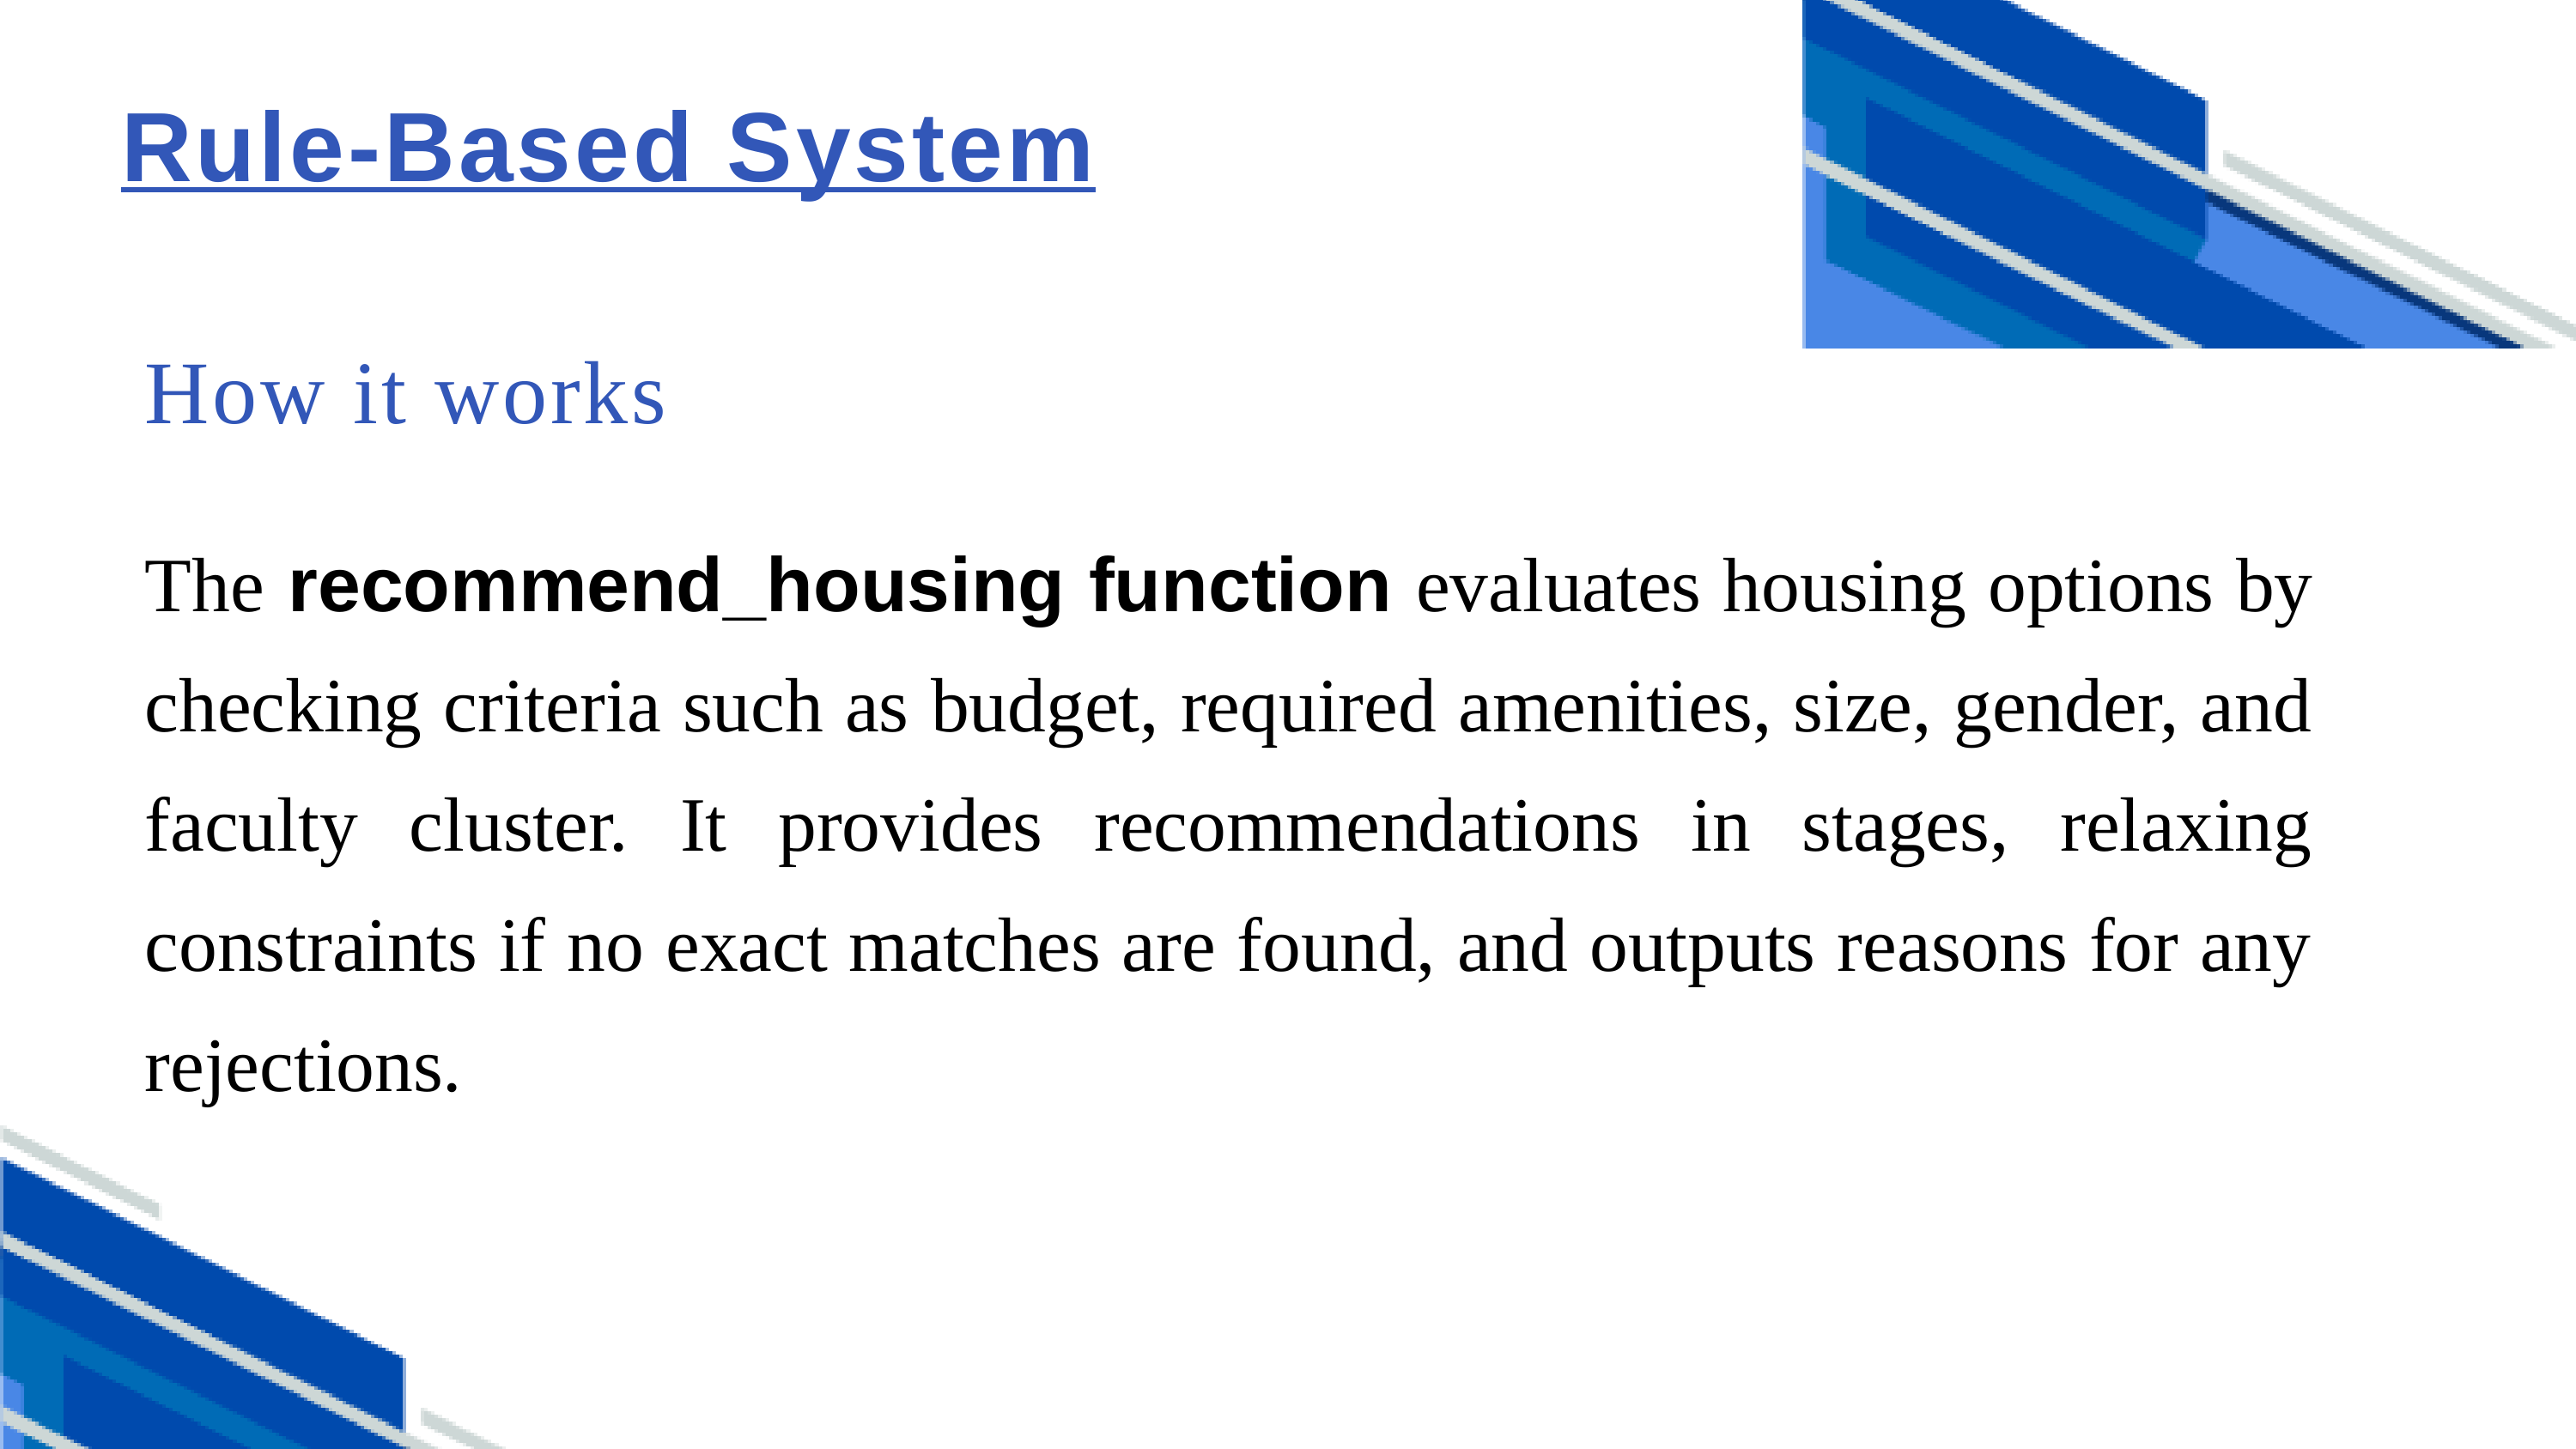

Rule-Based System

How it works

The recommend_housing function evaluates housing options by checking criteria such as budget, required amenities, size, gender, and faculty cluster. It provides recommendations in stages, relaxing constraints if no exact matches are found, and outputs reasons for any rejections.